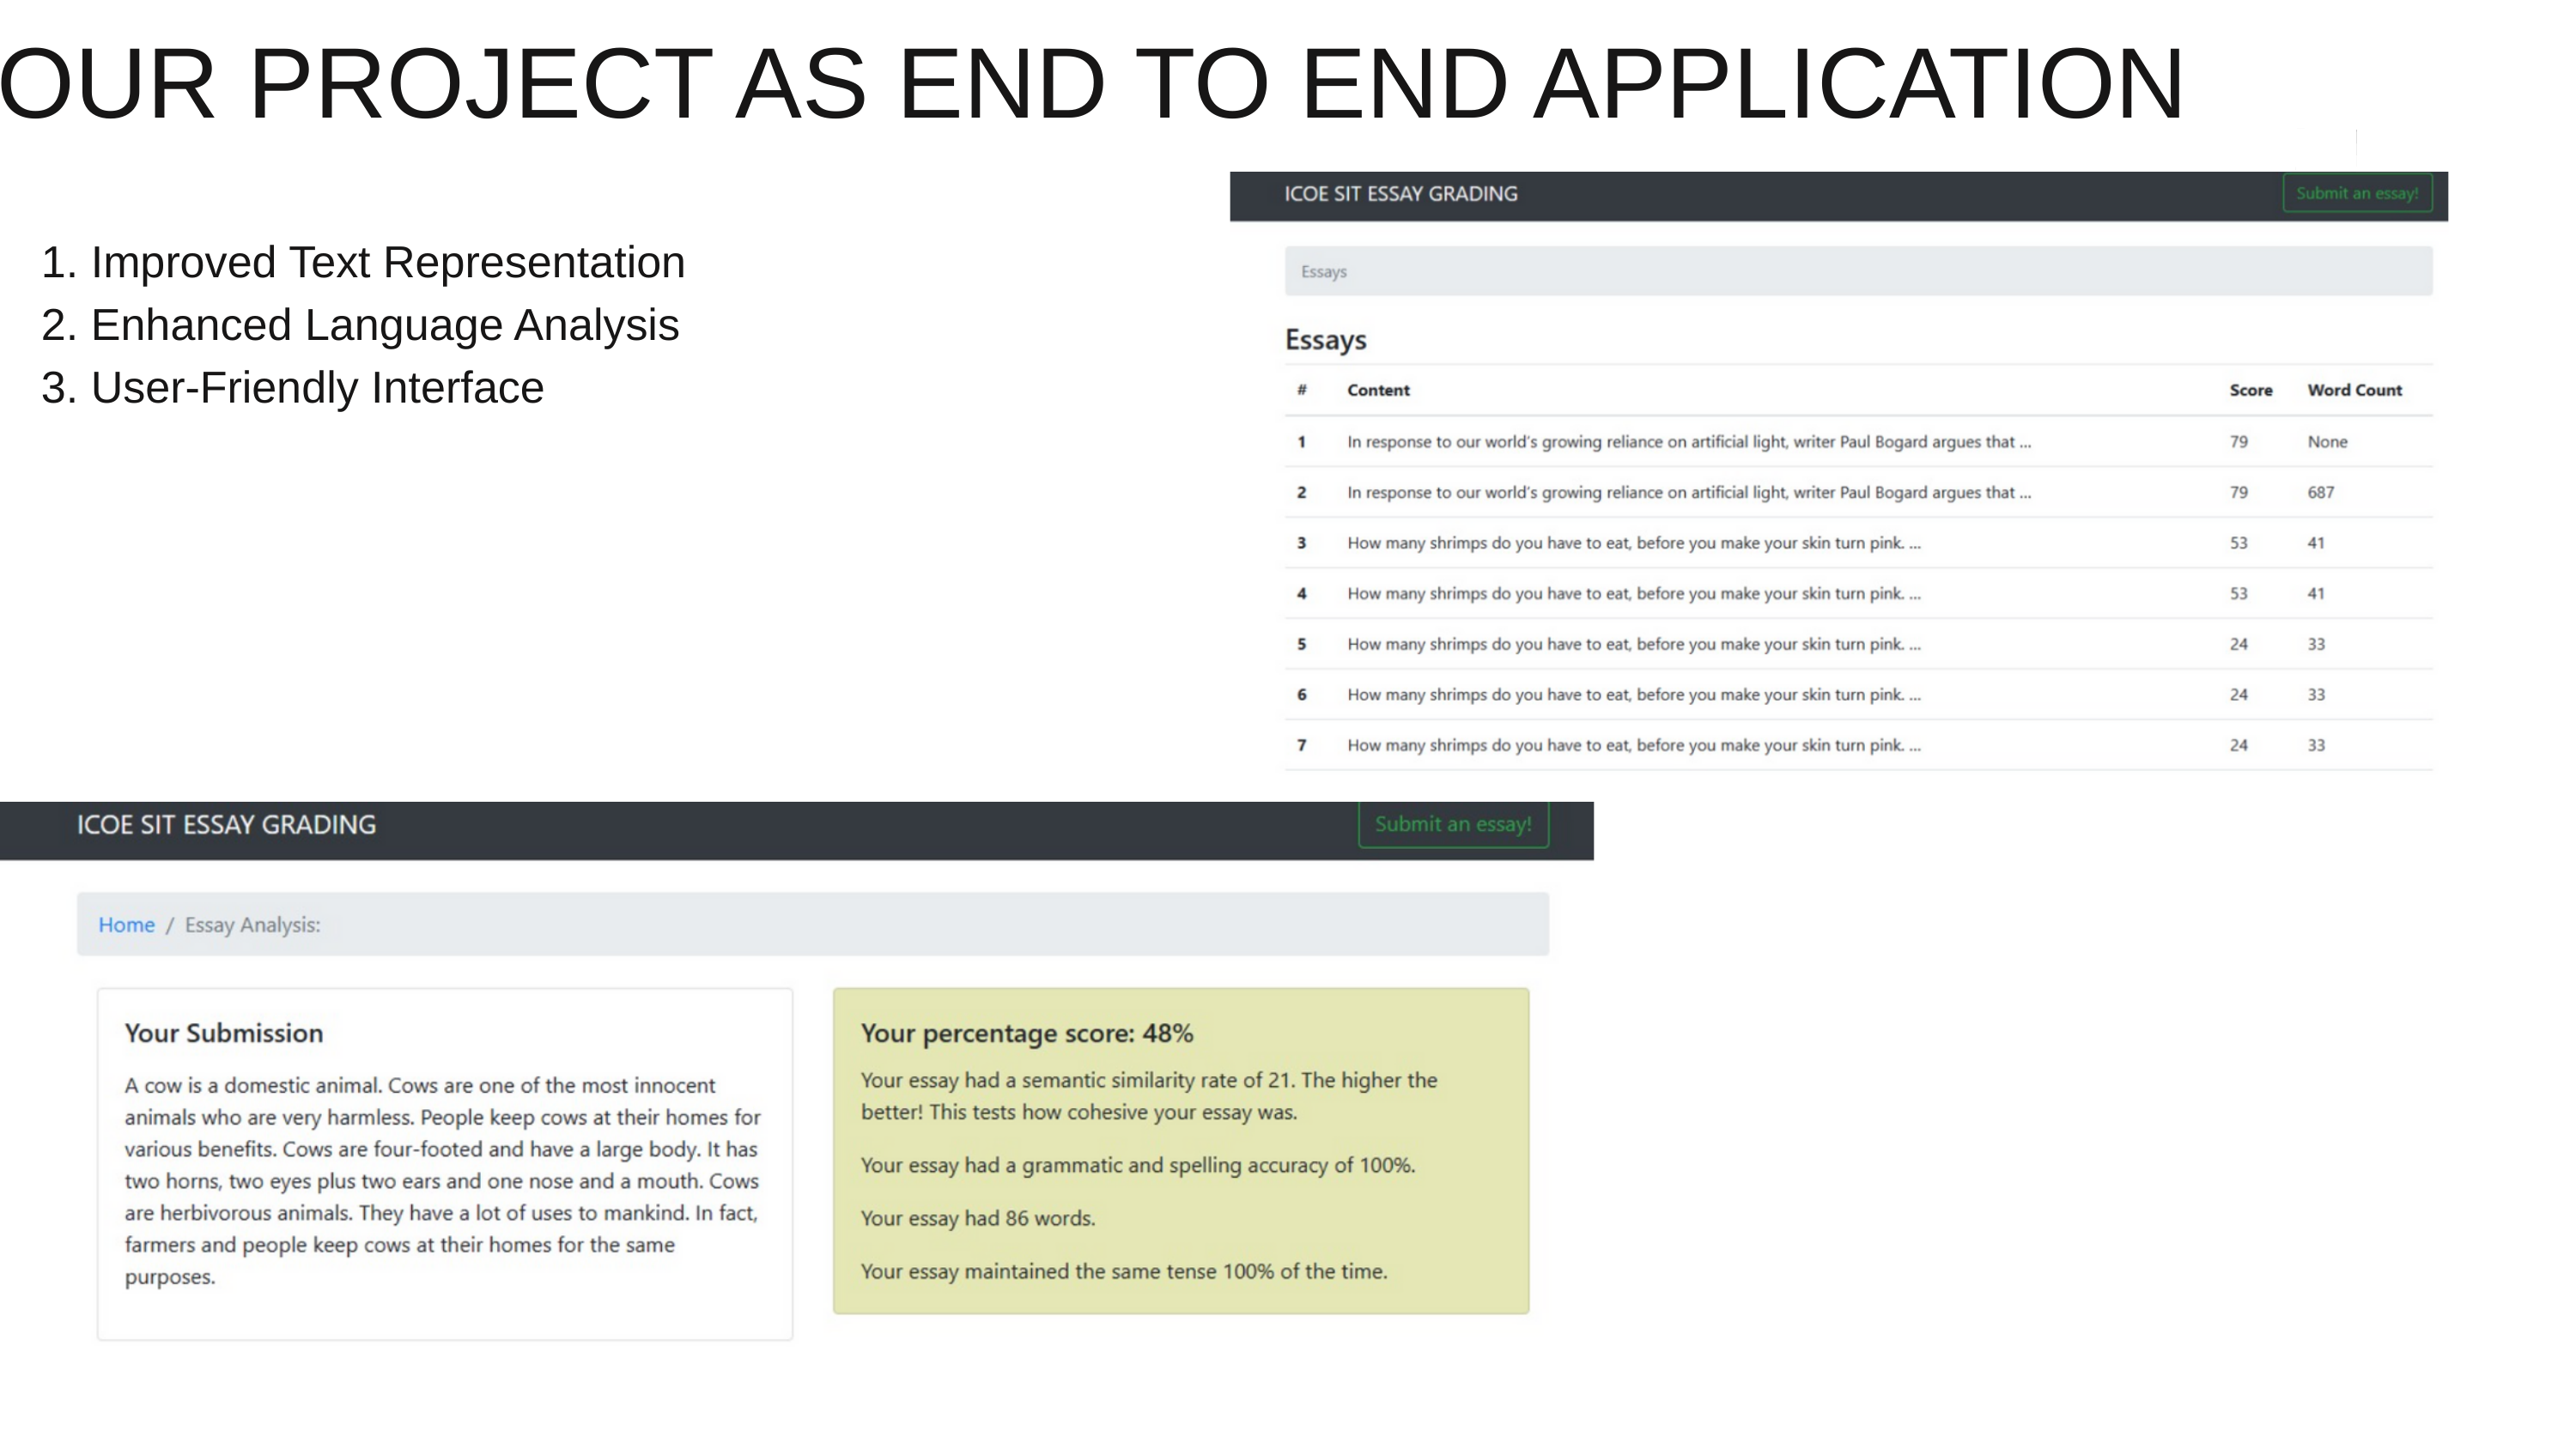

OUR PROJECT AS END TO END APPLICATION

1. Improved Text Representation
2. Enhanced Language Analysis
3. User-Friendly Interface